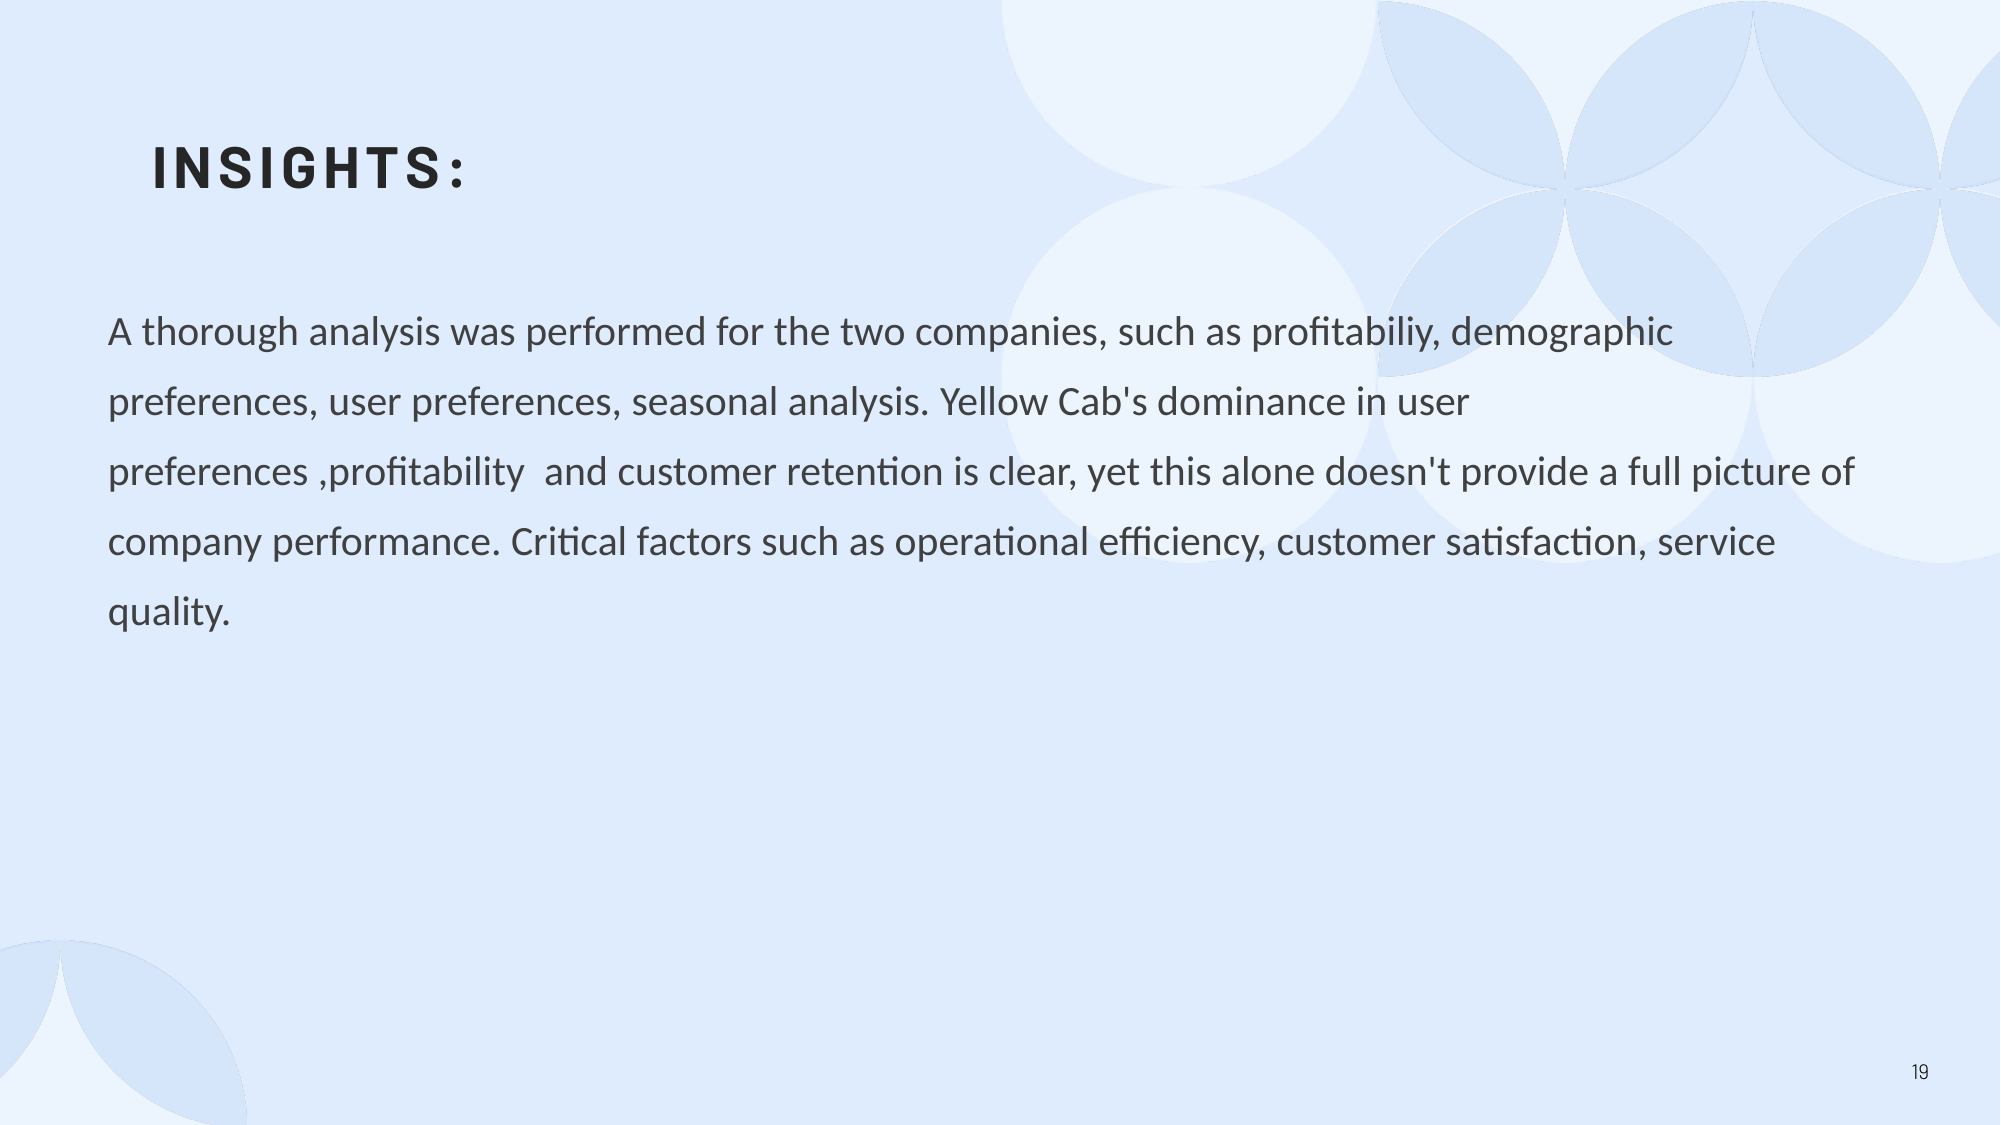

# insights:
A thorough analysis was performed for the two companies, such as profitabiliy, demographic preferences, user preferences, seasonal analysis. Yellow Cab's dominance in user preferences ,profitability  and customer retention is clear, yet this alone doesn't provide a full picture of company performance. Critical factors such as operational efficiency, customer satisfaction, service quality.

19